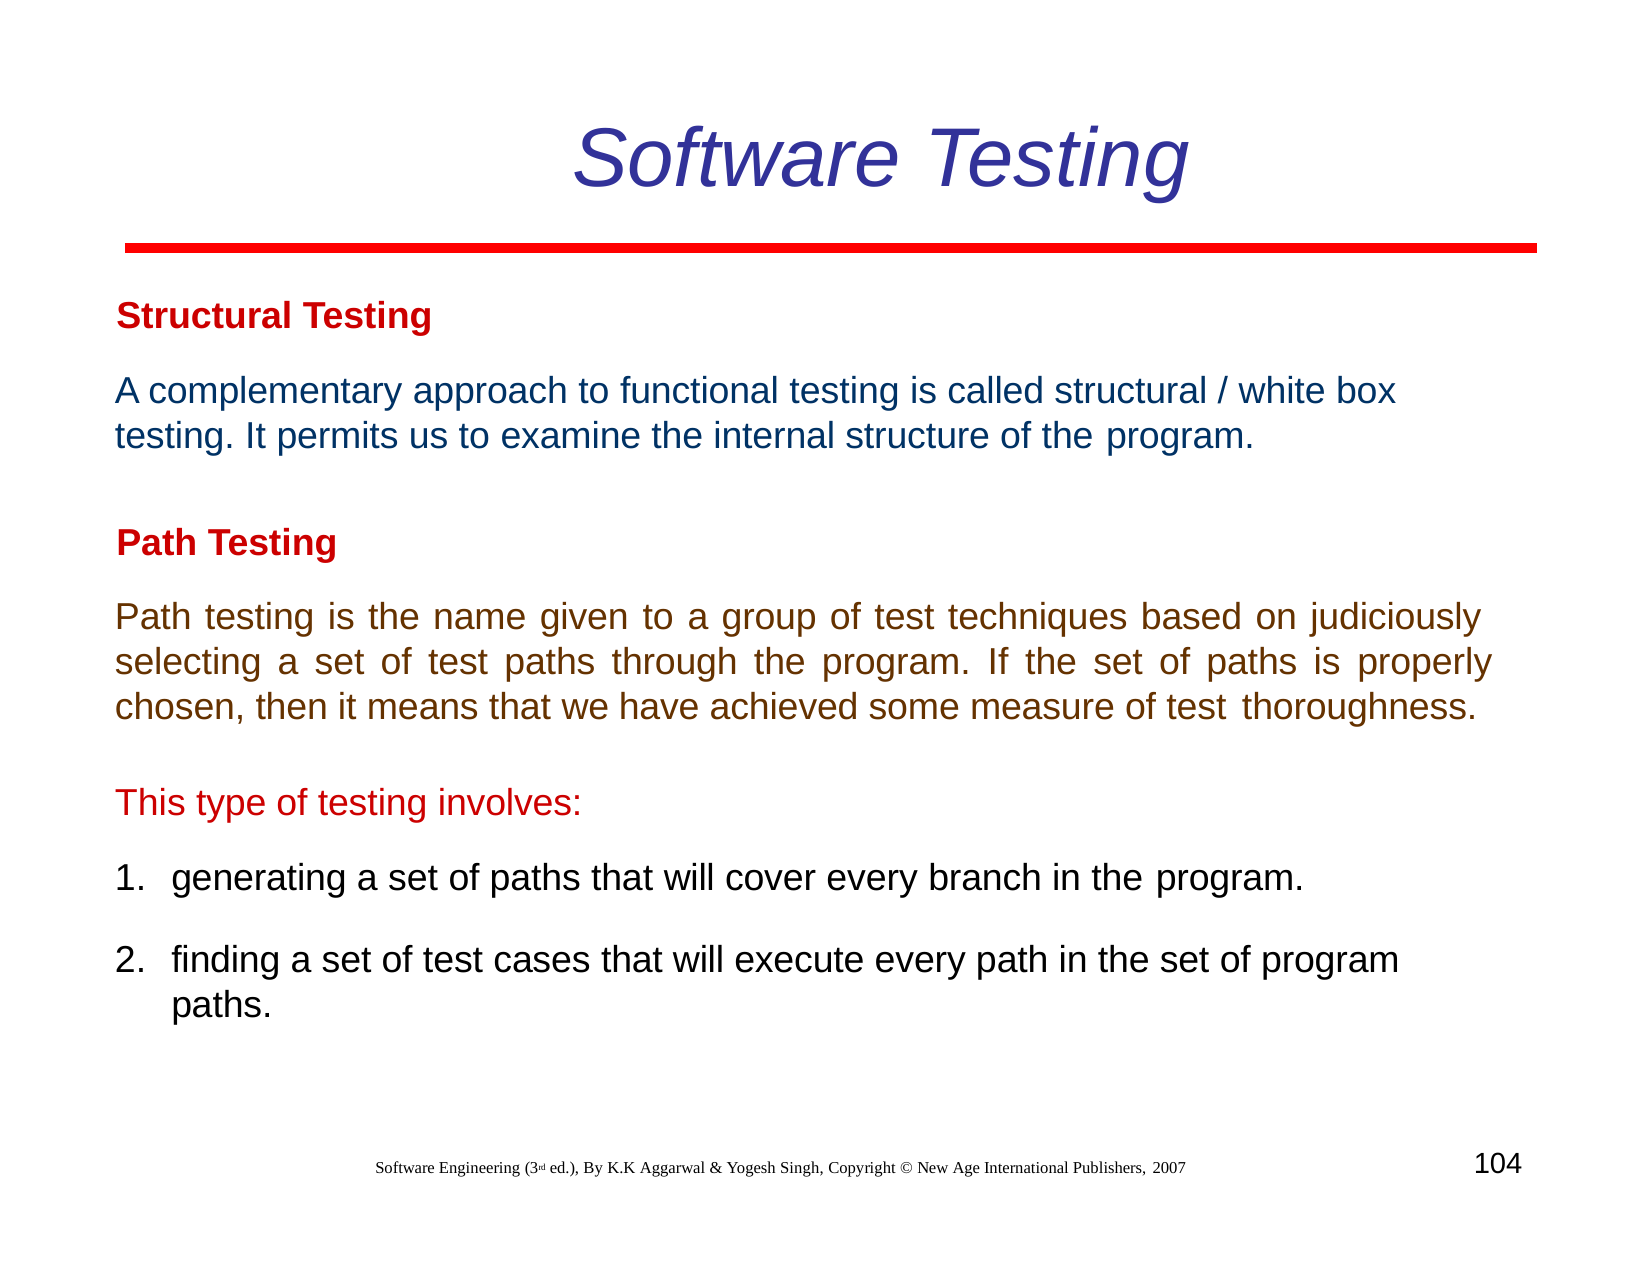

# Software Testing

Structural Testing
A complementary approach to functional testing is called structural / white box  testing. It permits us to examine the internal structure of the program.

Path Testing
Path testing is the name given to a group of test techniques based on judiciously   selecting a set of test paths through the program. If the set of paths is properly  chosen, then it means that we have achieved some measure of test thoroughness.

This type of testing involves:
generating a set of paths that will cover every branch in the program.

finding a set of test cases that will execute every path in the set of program  paths.
104
Software Engineering (3rd  ed.), By K.K Aggarwal & Yogesh Singh, Copyright © New Age International Publishers, 2007